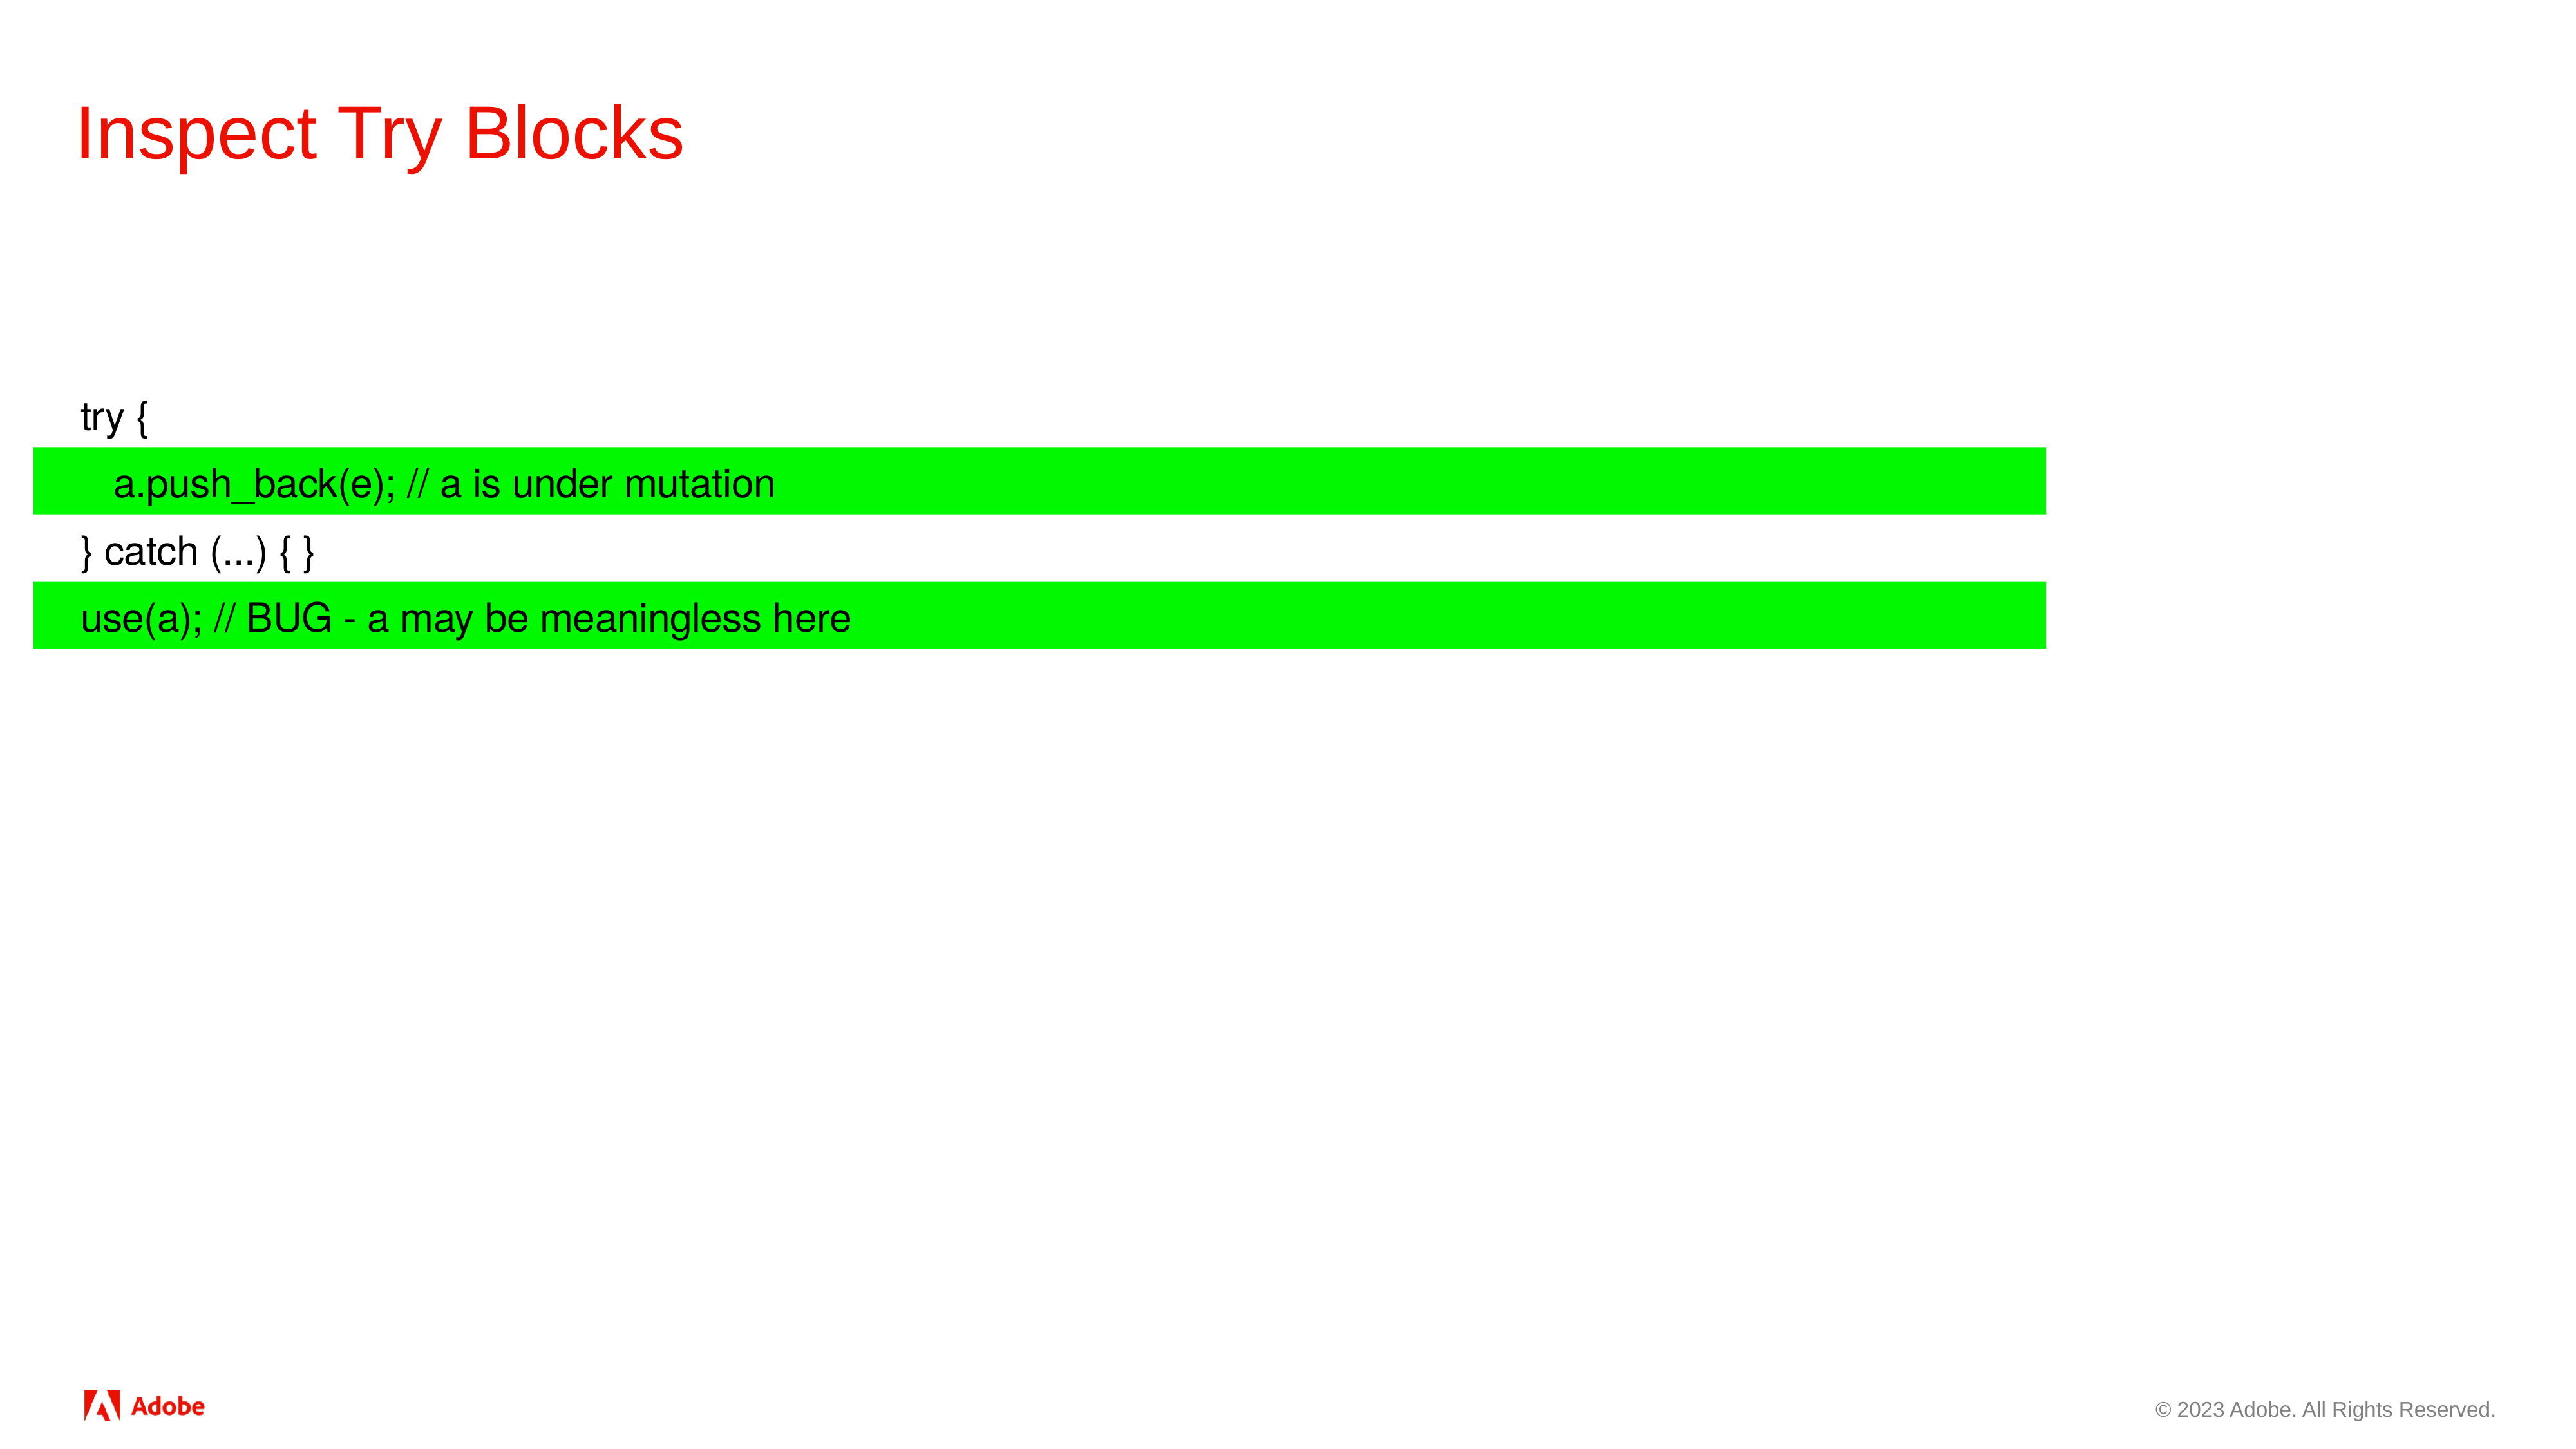

# Inspect Try Blocks

try {
   a.push_back(e); // a is under mutation
} catch (...) { }
use(a); // BUG - a may be meaningless here

109